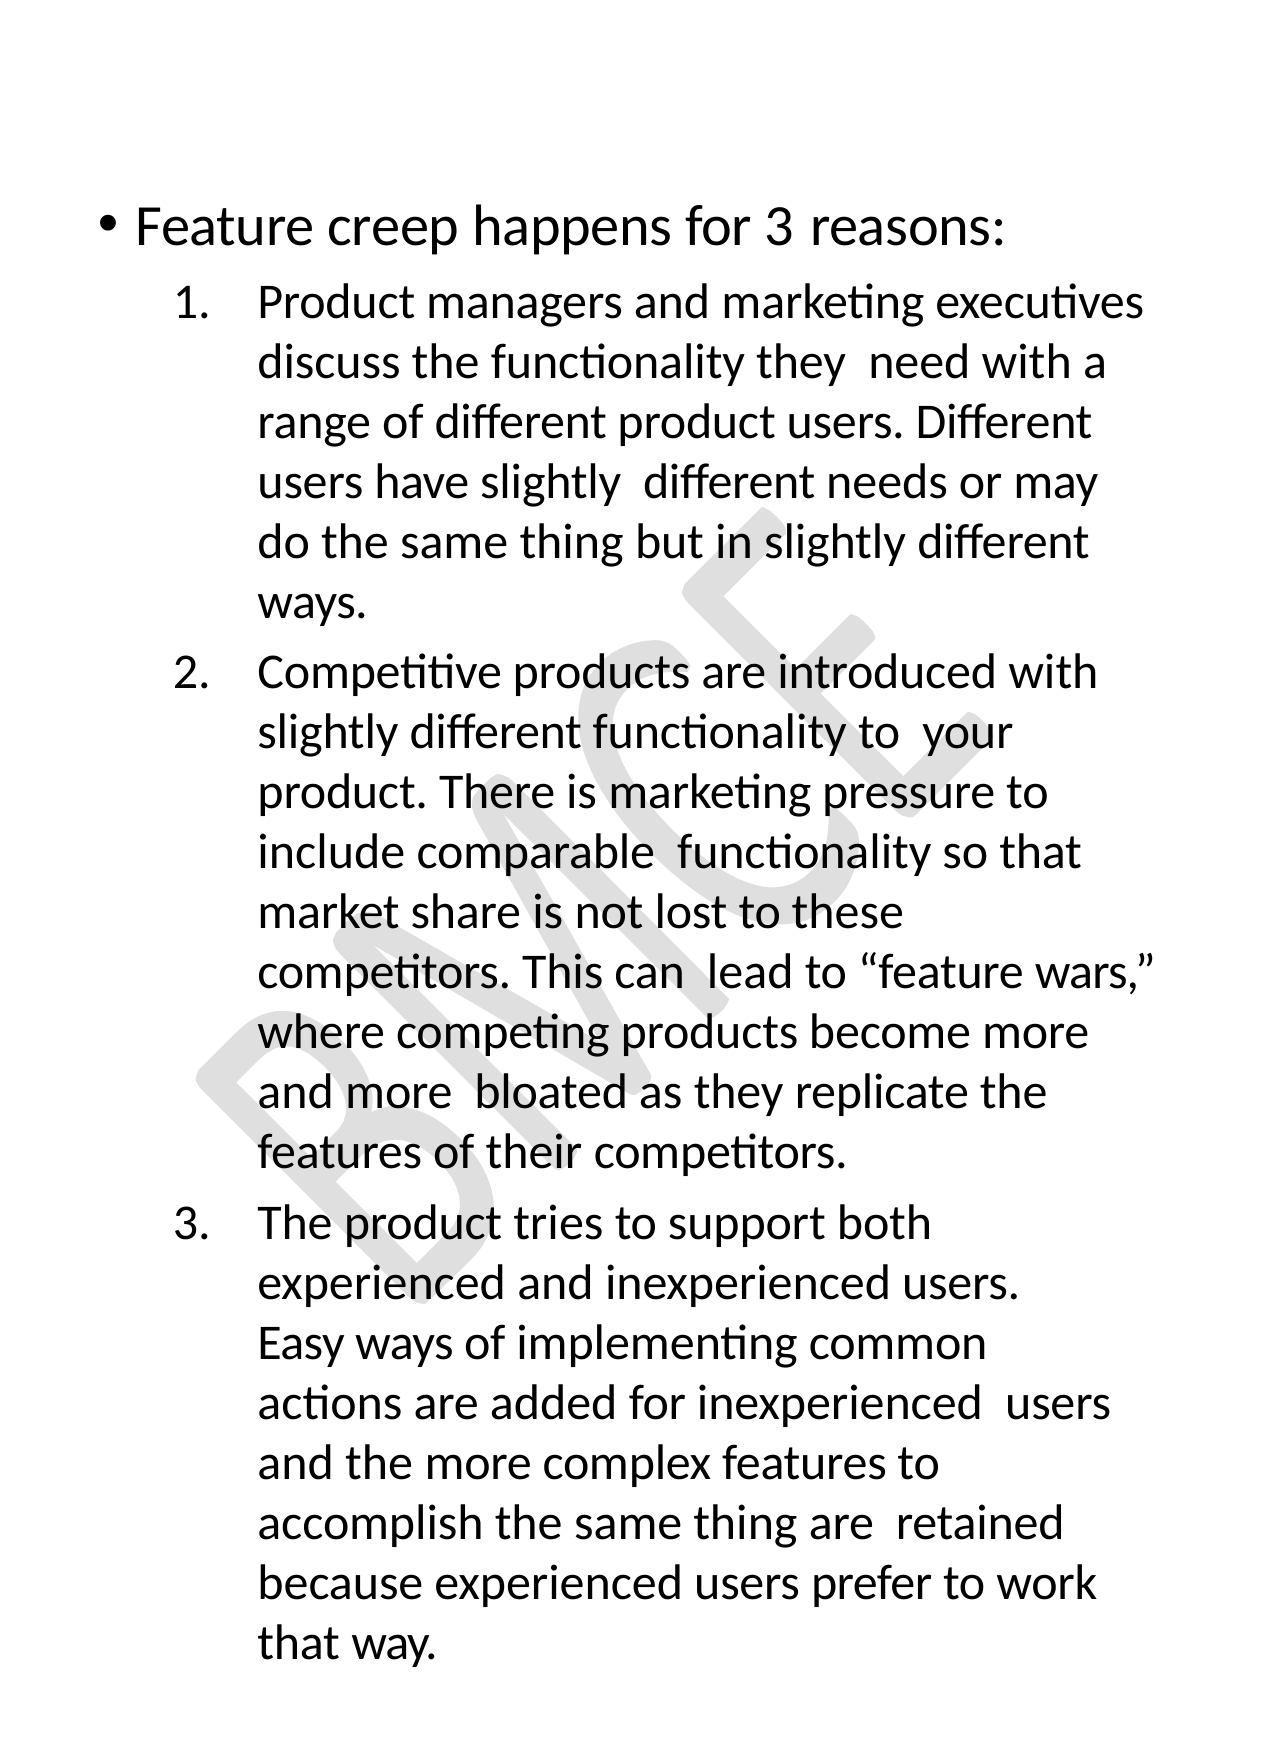

Feature creep happens for 3 reasons:
Product managers and marketing executives discuss the functionality they  need with a range of different product users. Different users have slightly  different needs or may do the same thing but in slightly different ways.
Competitive products are introduced with slightly different functionality to  your product. There is marketing pressure to include comparable  functionality so that market share is not lost to these competitors. This can  lead to “feature wars,” where competing products become more and more  bloated as they replicate the features of their competitors.
The product tries to support both experienced and inexperienced users.  Easy ways of implementing common actions are added for inexperienced  users and the more complex features to accomplish the same thing are  retained because experienced users prefer to work that way.